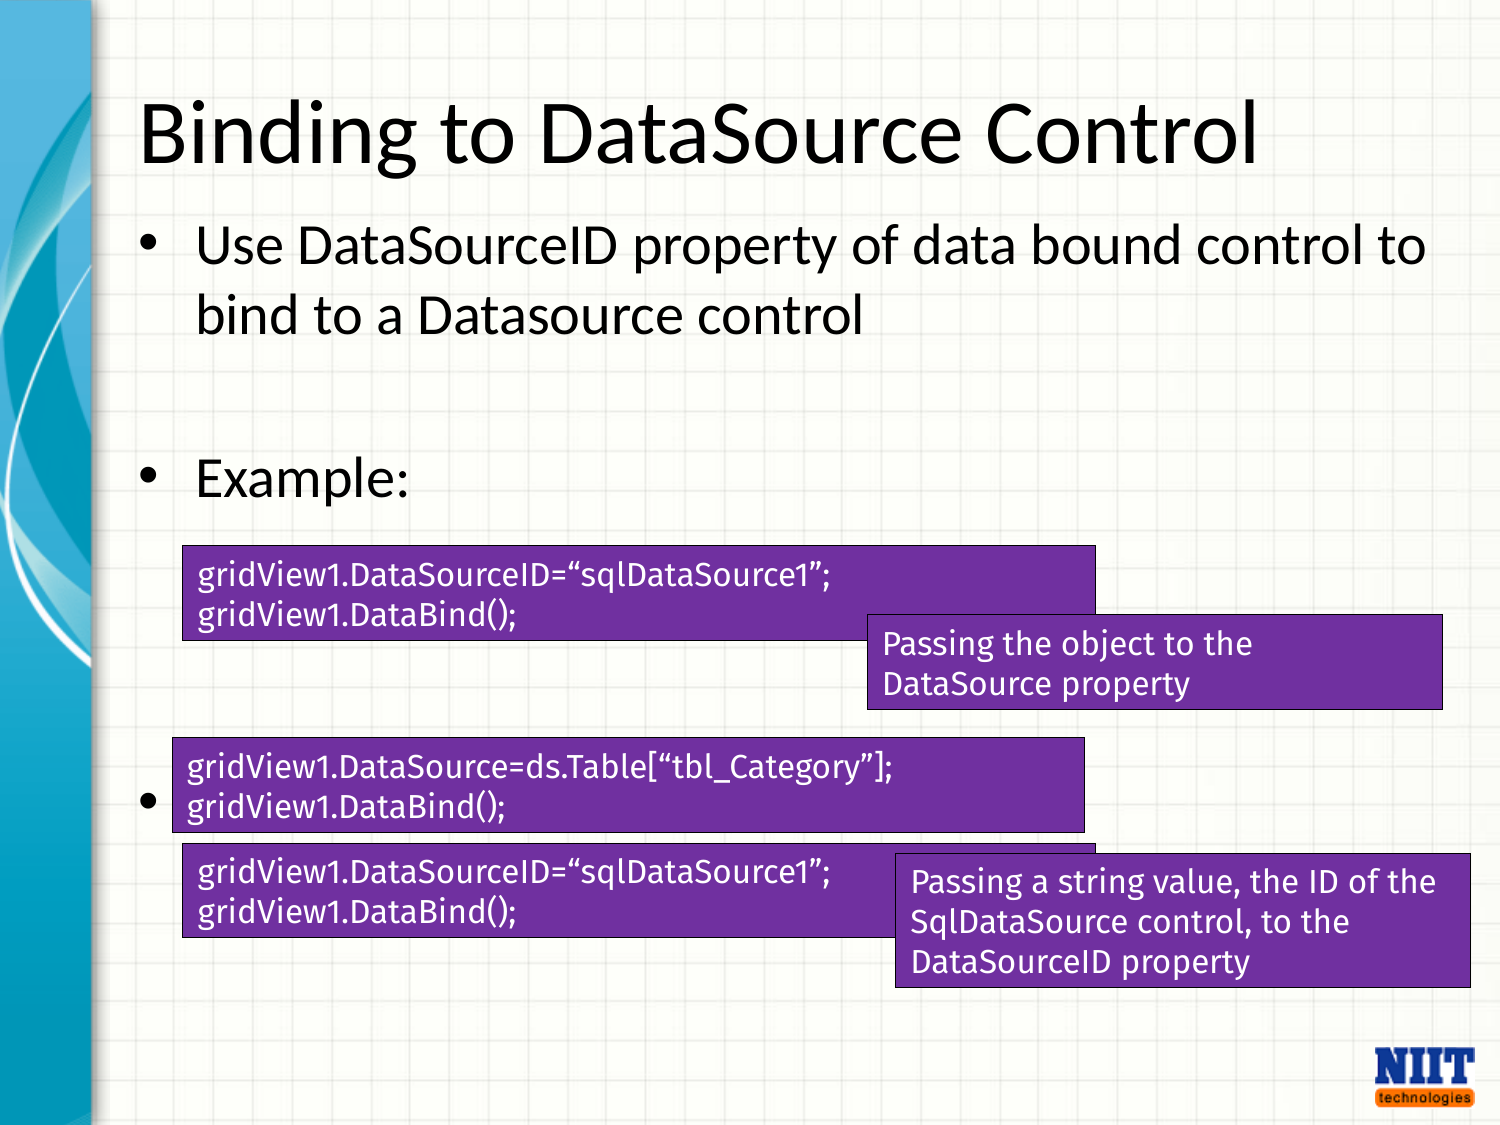

Binding to DataSource Control
Use DataSourceID property of data bound control to bind to a Datasource control

Example:

Difference with binding to an object:

gridView1.DataSourceID=“sqlDataSource1”;
gridView1.DataBind();
Passing the object to the DataSource property
gridView1.DataSource=ds.Table[“tbl_Category”];
gridView1.DataBind();
gridView1.DataSourceID=“sqlDataSource1”;
gridView1.DataBind();
Passing a string value, the ID of the SqlDataSource control, to the DataSourceID property